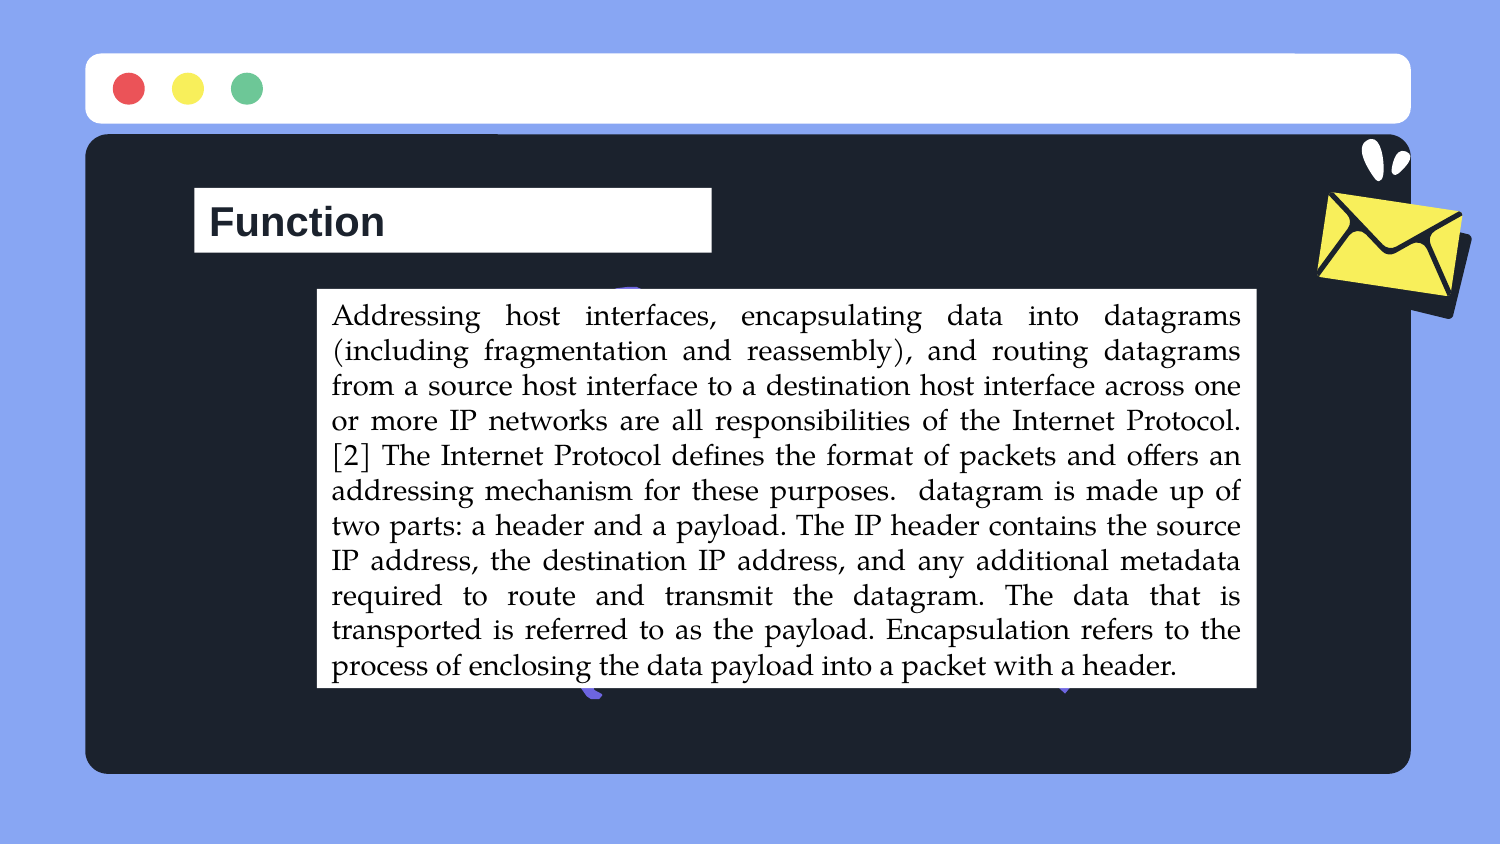

Function

Addressing host interfaces, encapsulating data into datagrams (including fragmentation and reassembly), and routing datagrams from a source host interface to a destination host interface across one or more IP networks are all responsibilities of the Internet Protocol. [2] The Internet Protocol defines the format of packets and offers an addressing mechanism for these purposes.  datagram is made up of two parts: a header and a payload. The IP header contains the source IP address, the destination IP address, and any additional metadata required to route and transmit the datagram. The data that is transported is referred to as the payload. Encapsulation refers to the process of enclosing the data payload into a packet with a header.